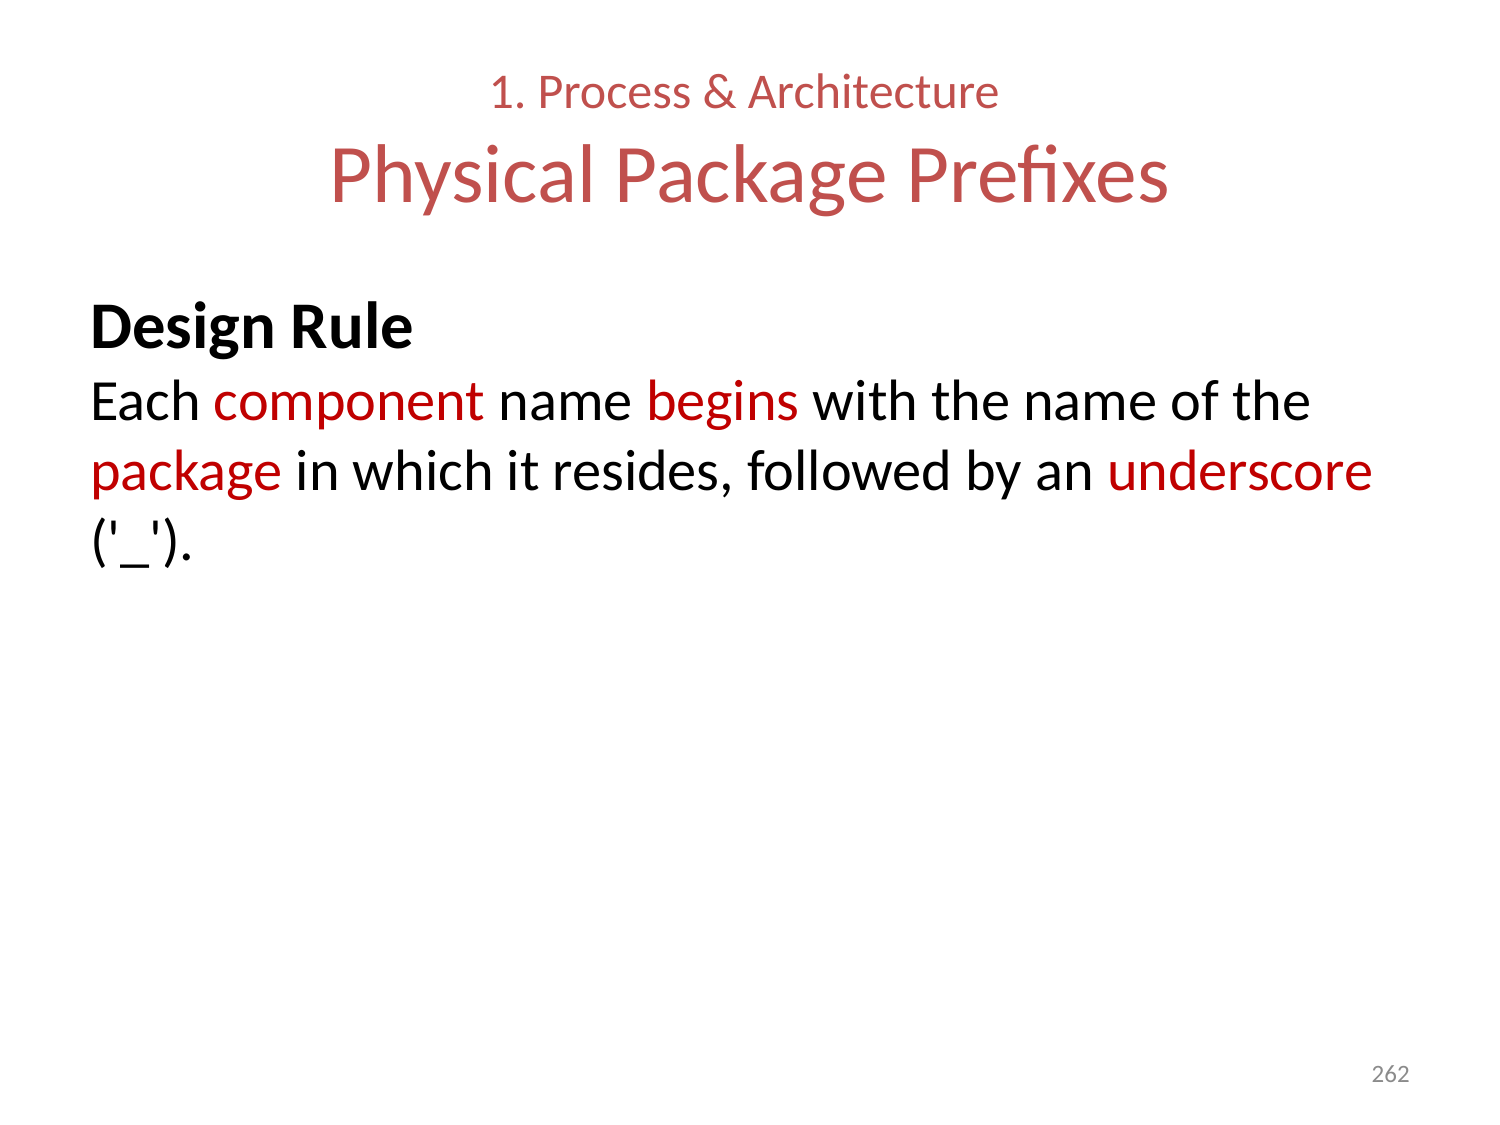

# 1. Process & Architecture Physical Package Prefixes

Design Rule
Each component name begins with the name of the package in which it resides, followed by an underscore ('_').

262